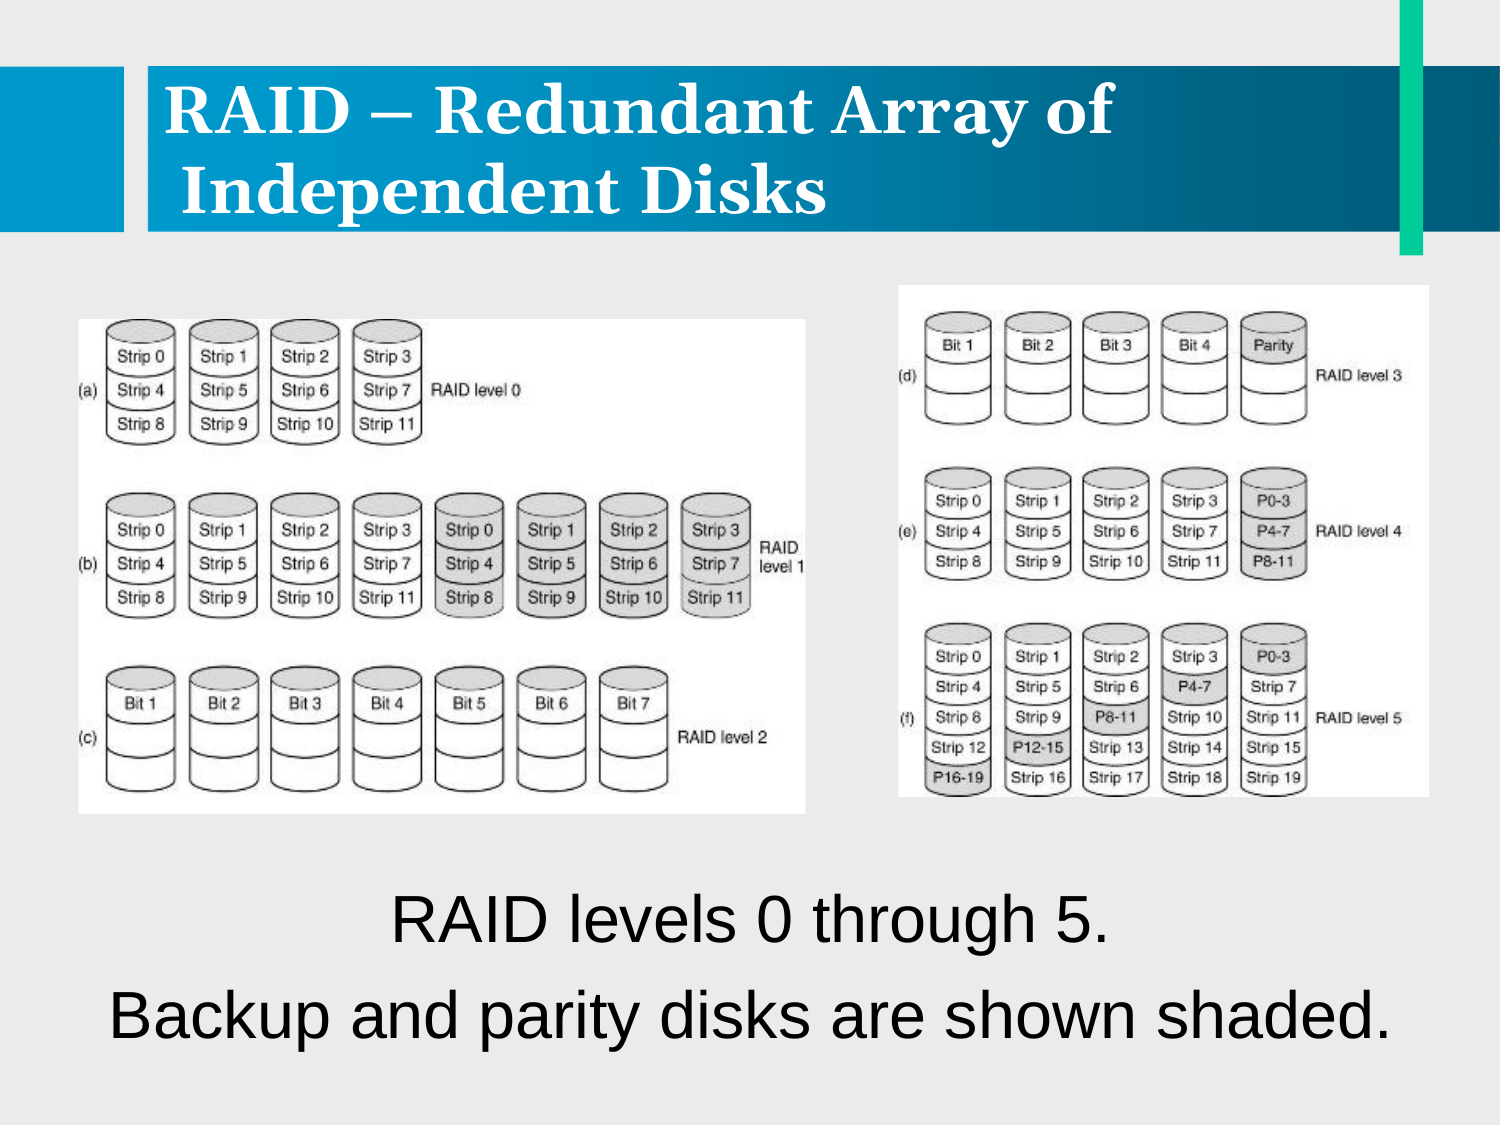

# RAID – Redundant Array of  Independent Disks

RAID levels 0 through 5.
Backup and parity disks are shown shaded.